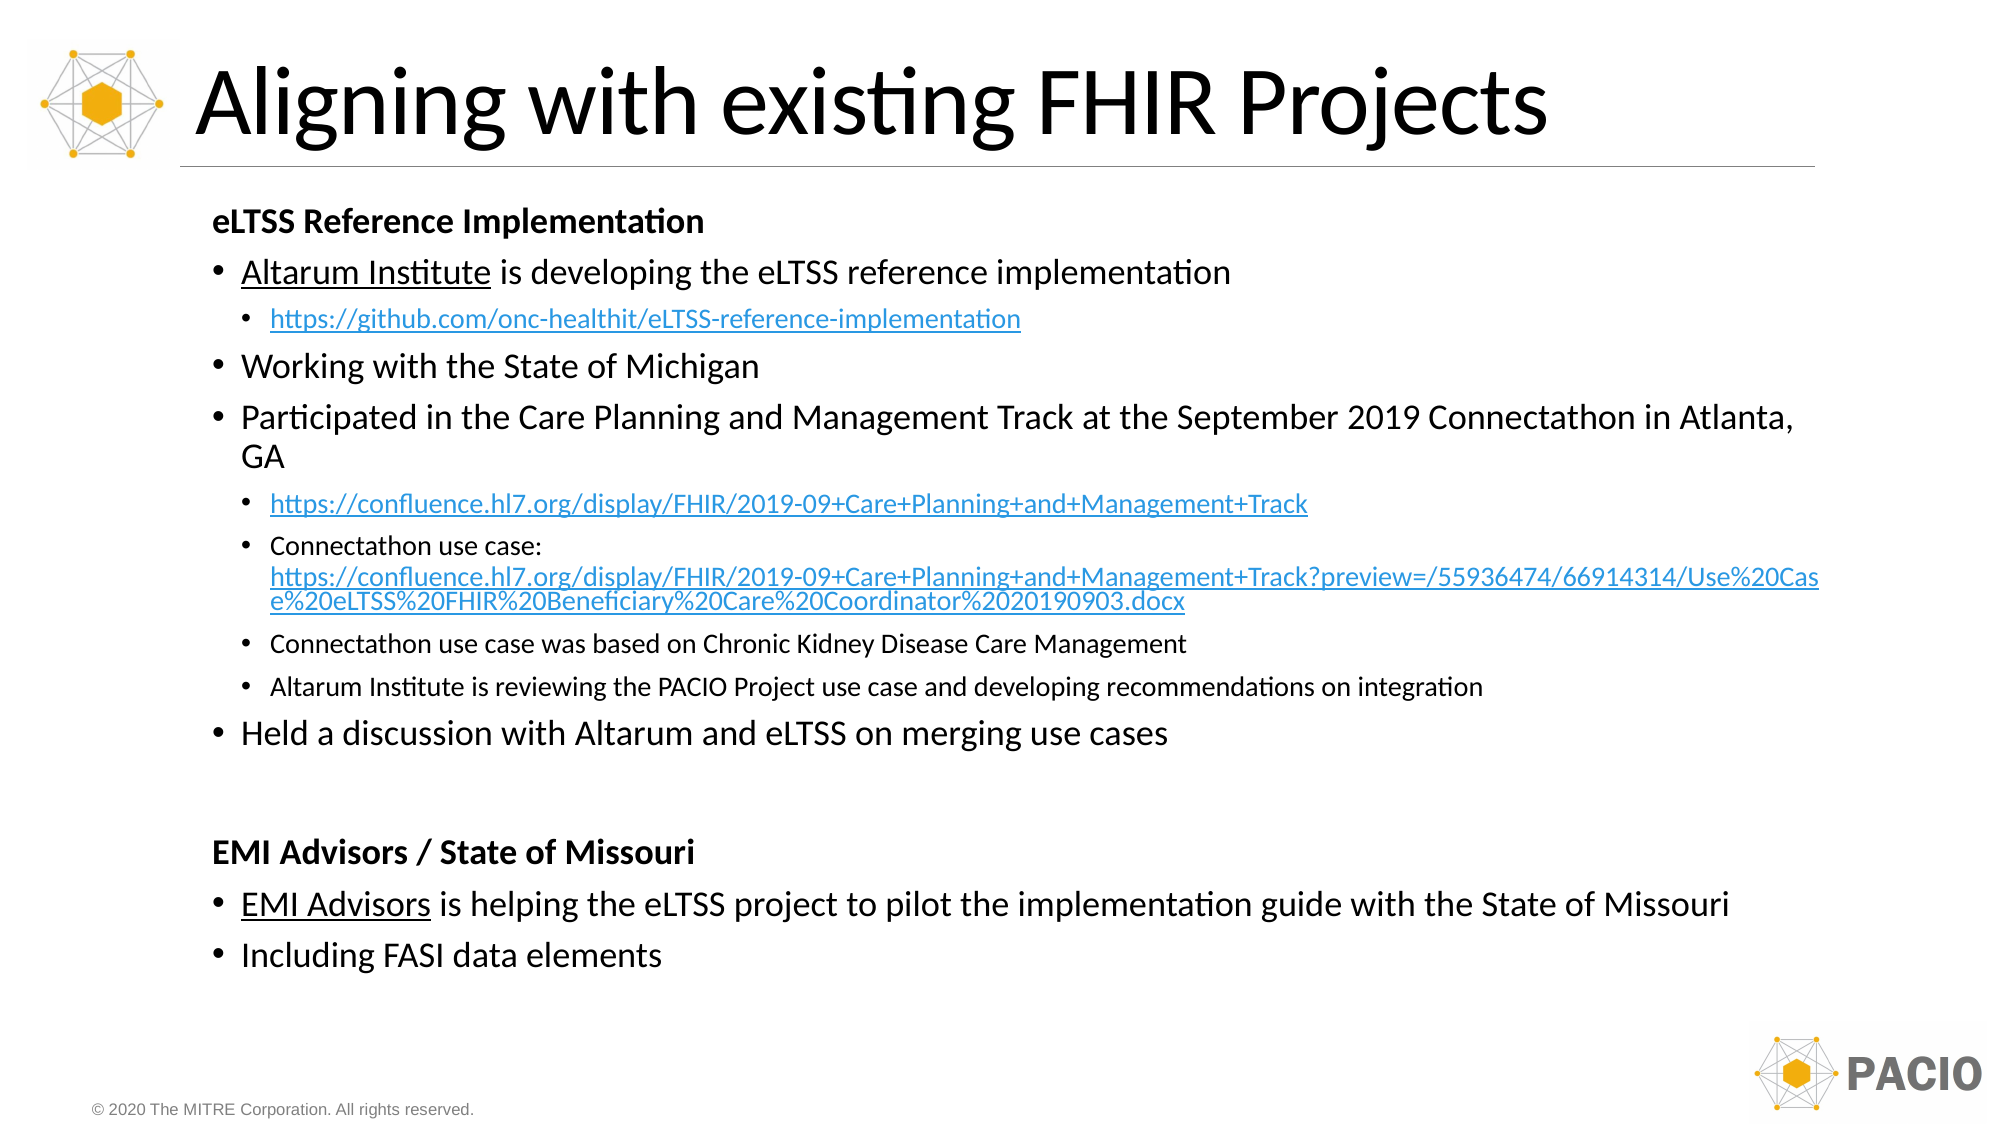

# Aligning with existing FHIR Projects
eLTSS Reference Implementation
Altarum Institute is developing the eLTSS reference implementation
https://github.com/onc-healthit/eLTSS-reference-implementation
Working with the State of Michigan
Participated in the Care Planning and Management Track at the September 2019 Connectathon in Atlanta, GA
https://confluence.hl7.org/display/FHIR/2019-09+Care+Planning+and+Management+Track
Connectathon use case: https://confluence.hl7.org/display/FHIR/2019-09+Care+Planning+and+Management+Track?preview=/55936474/66914314/Use%20Case%20eLTSS%20FHIR%20Beneficiary%20Care%20Coordinator%2020190903.docx
Connectathon use case was based on Chronic Kidney Disease Care Management
Altarum Institute is reviewing the PACIO Project use case and developing recommendations on integration
Held a discussion with Altarum and eLTSS on merging use cases

EMI Advisors / State of Missouri
EMI Advisors is helping the eLTSS project to pilot the implementation guide with the State of Missouri
Including FASI data elements